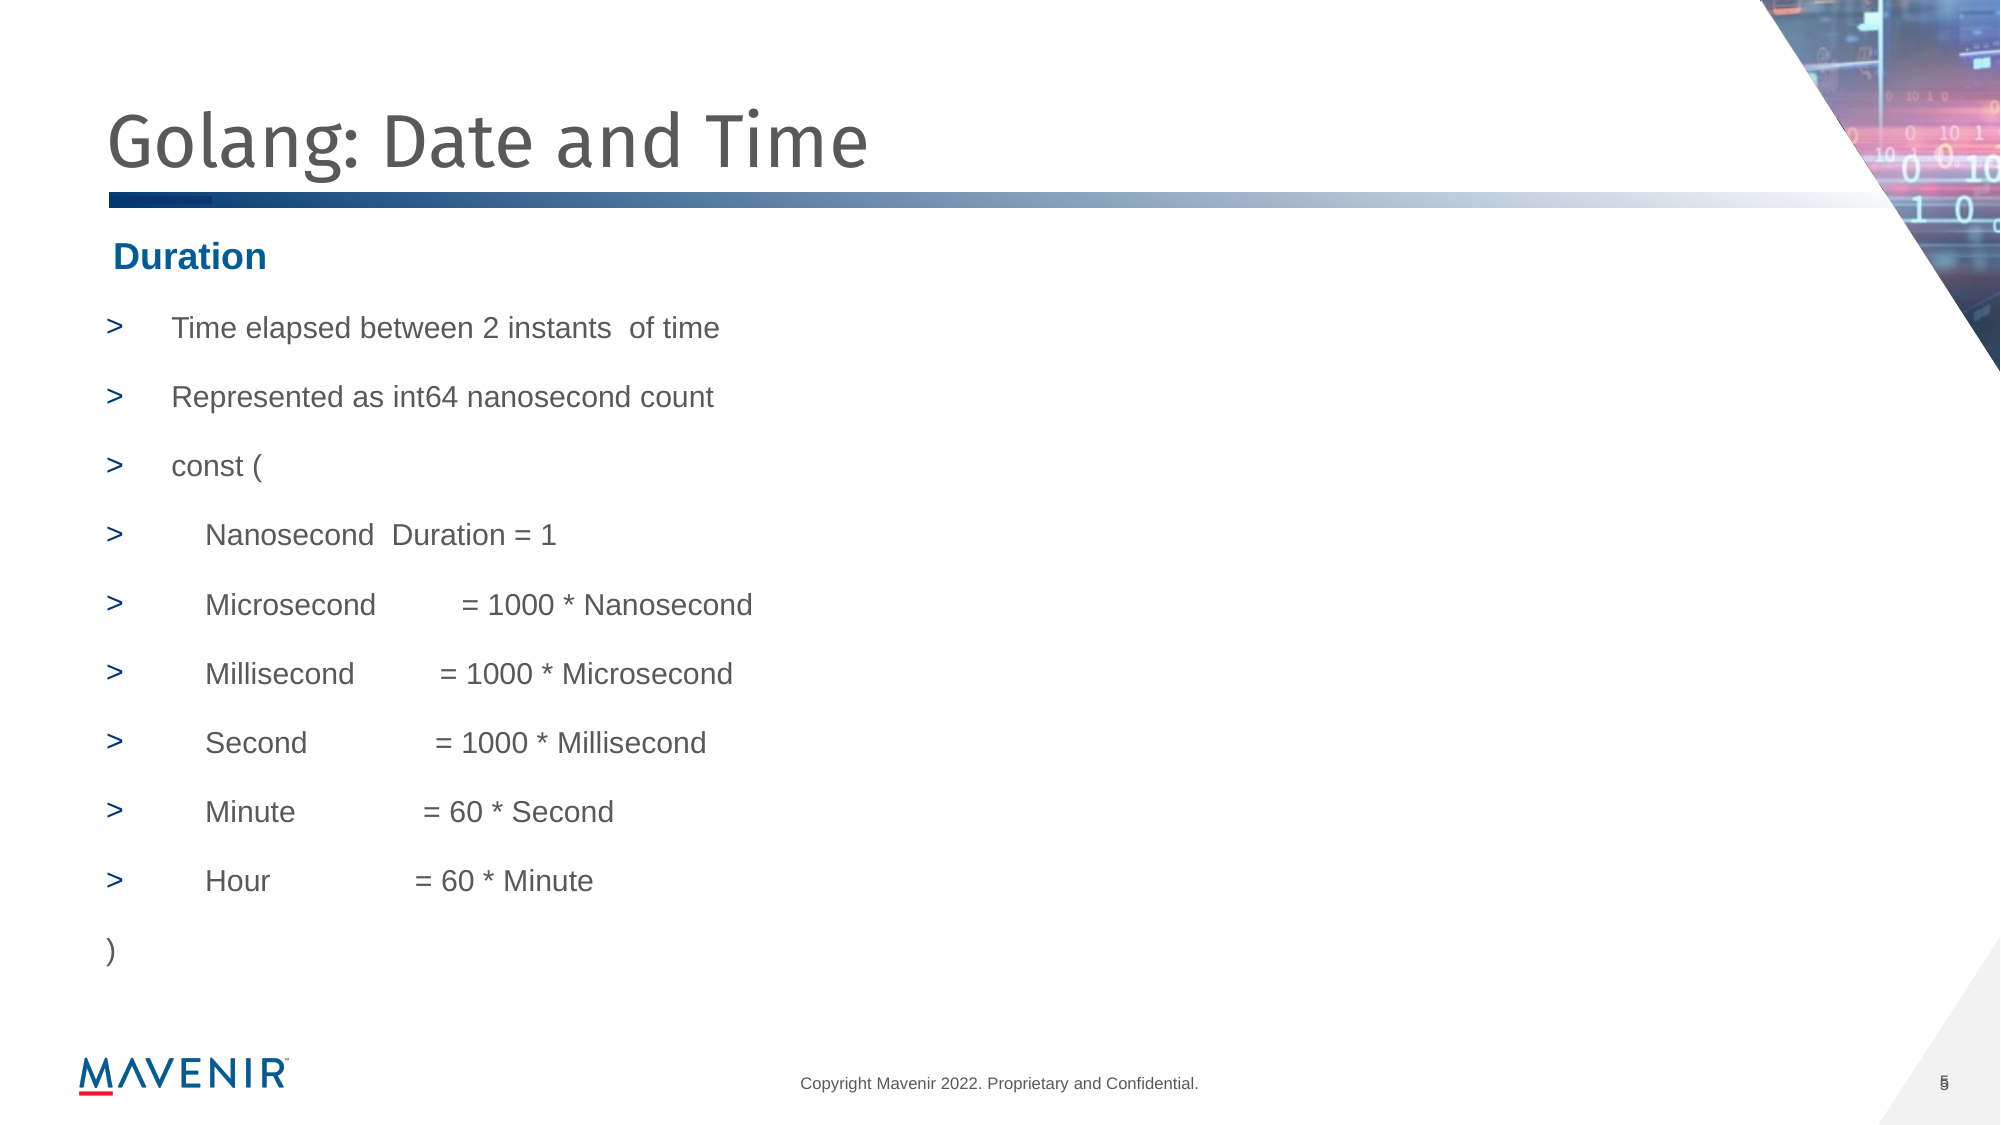

# Golang: Date and Time

Duration

Time elapsed between 2 instants  of time
Represented as int64 nanosecond count
const (
    Nanosecond  Duration = 1
    Microsecond          = 1000 * Nanosecond
    Millisecond          = 1000 * Microsecond
    Second               = 1000 * Millisecond
    Minute               = 60 * Second
    Hour                 = 60 * Minute
)
5